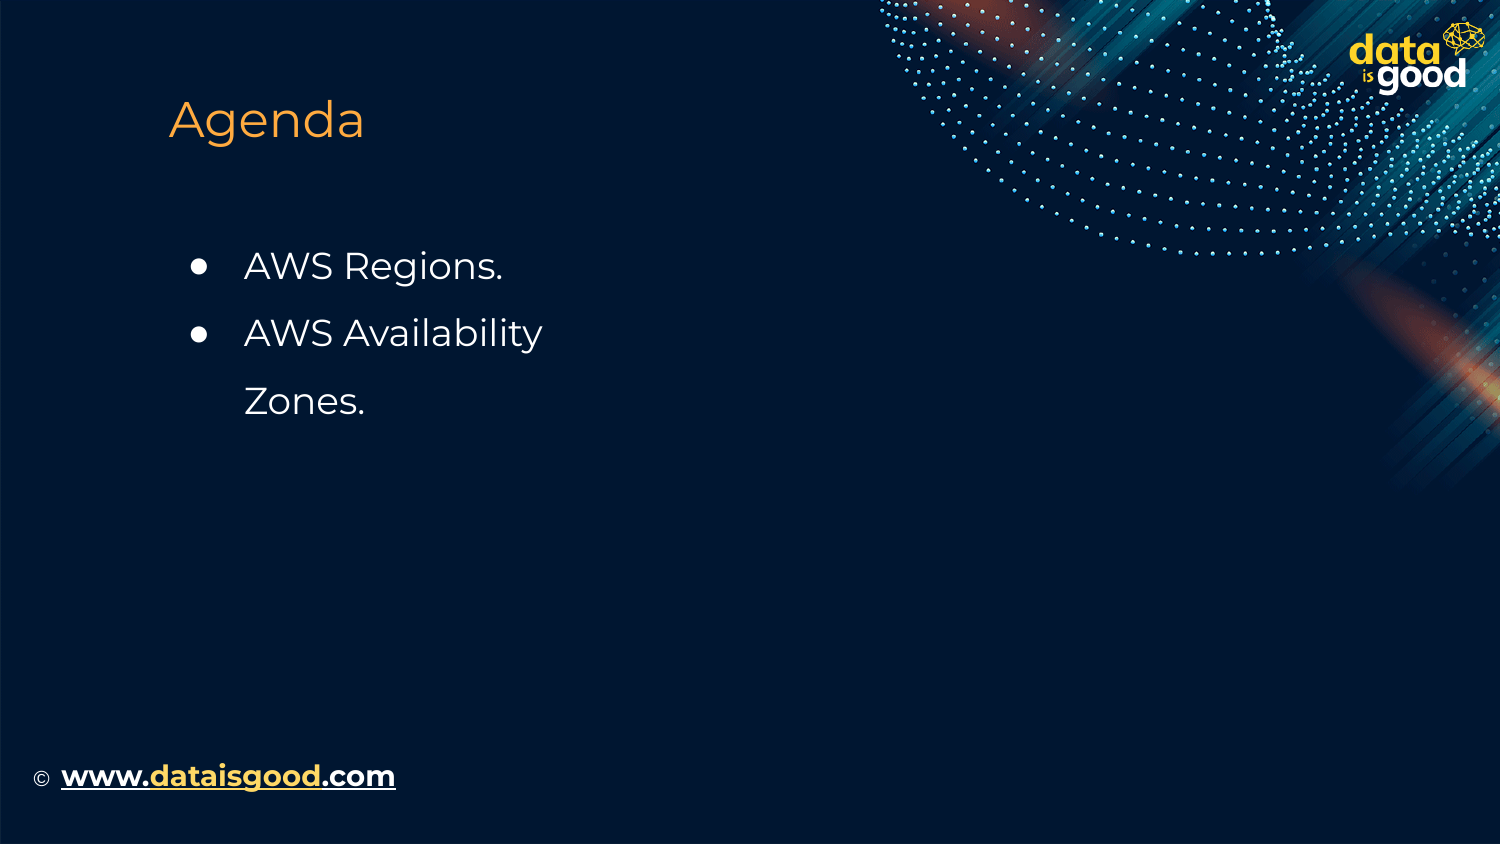

# Agenda
AWS Regions.
AWS Availability Zones.